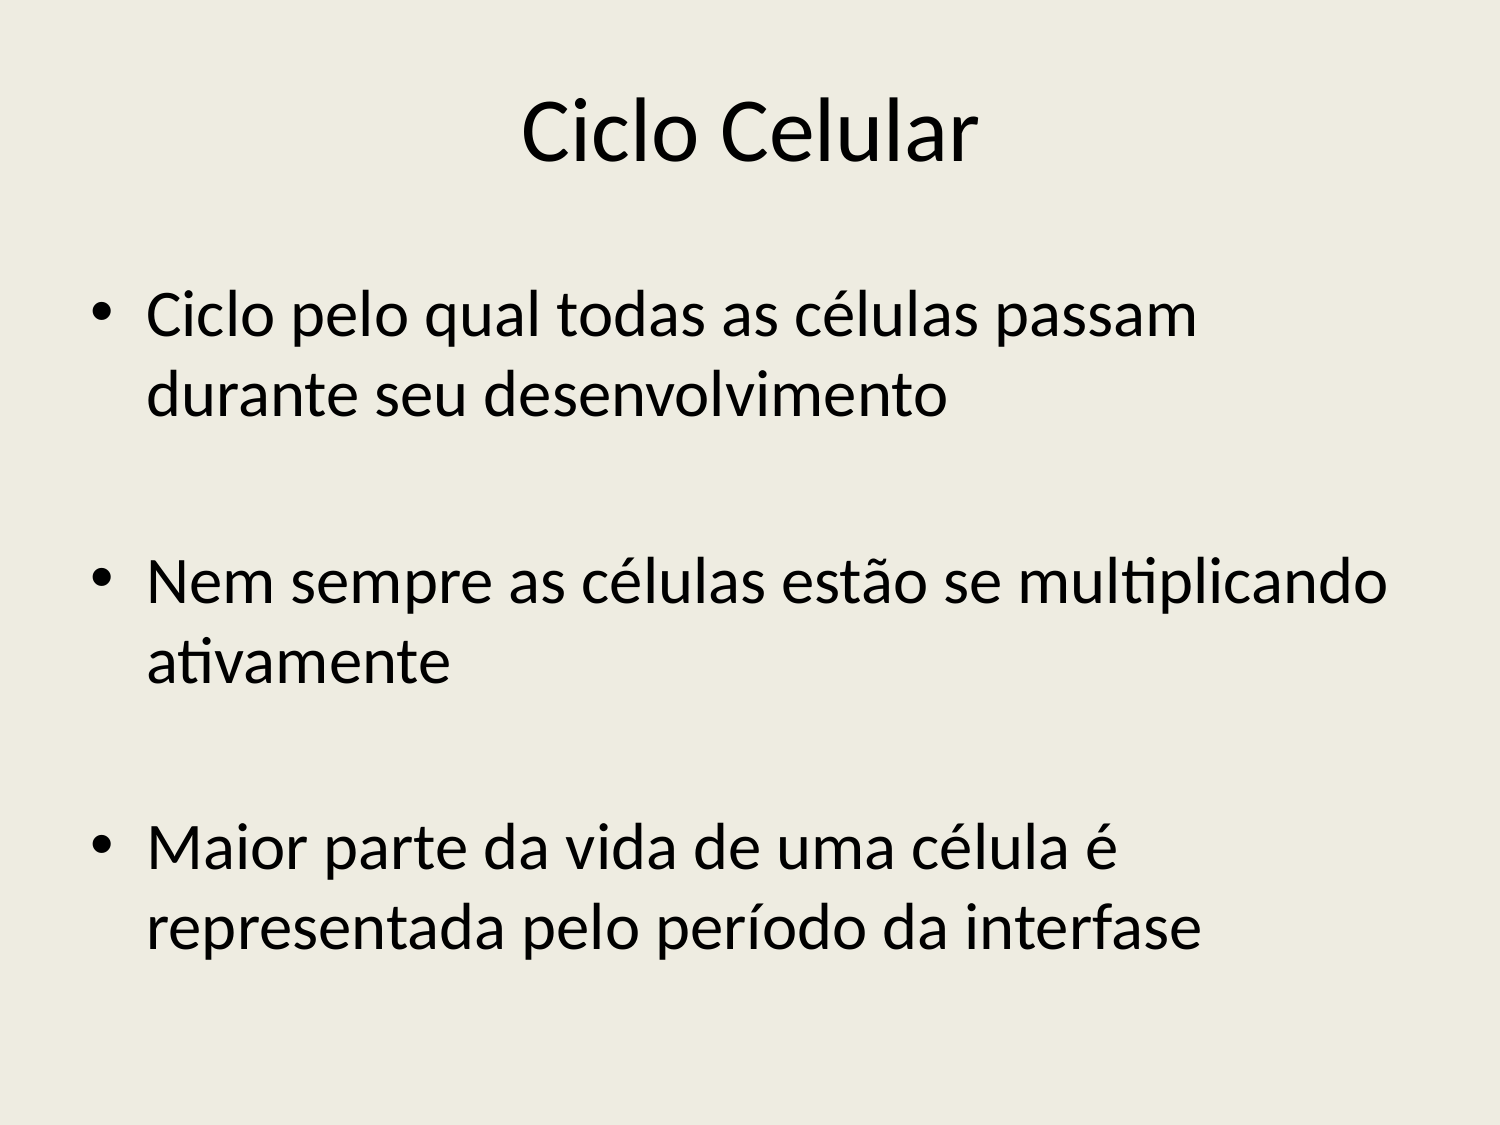

# Ciclo Celular
Ciclo pelo qual todas as células passam durante seu desenvolvimento

Nem sempre as células estão se multiplicando ativamente

Maior parte da vida de uma célula é representada pelo período da interfase